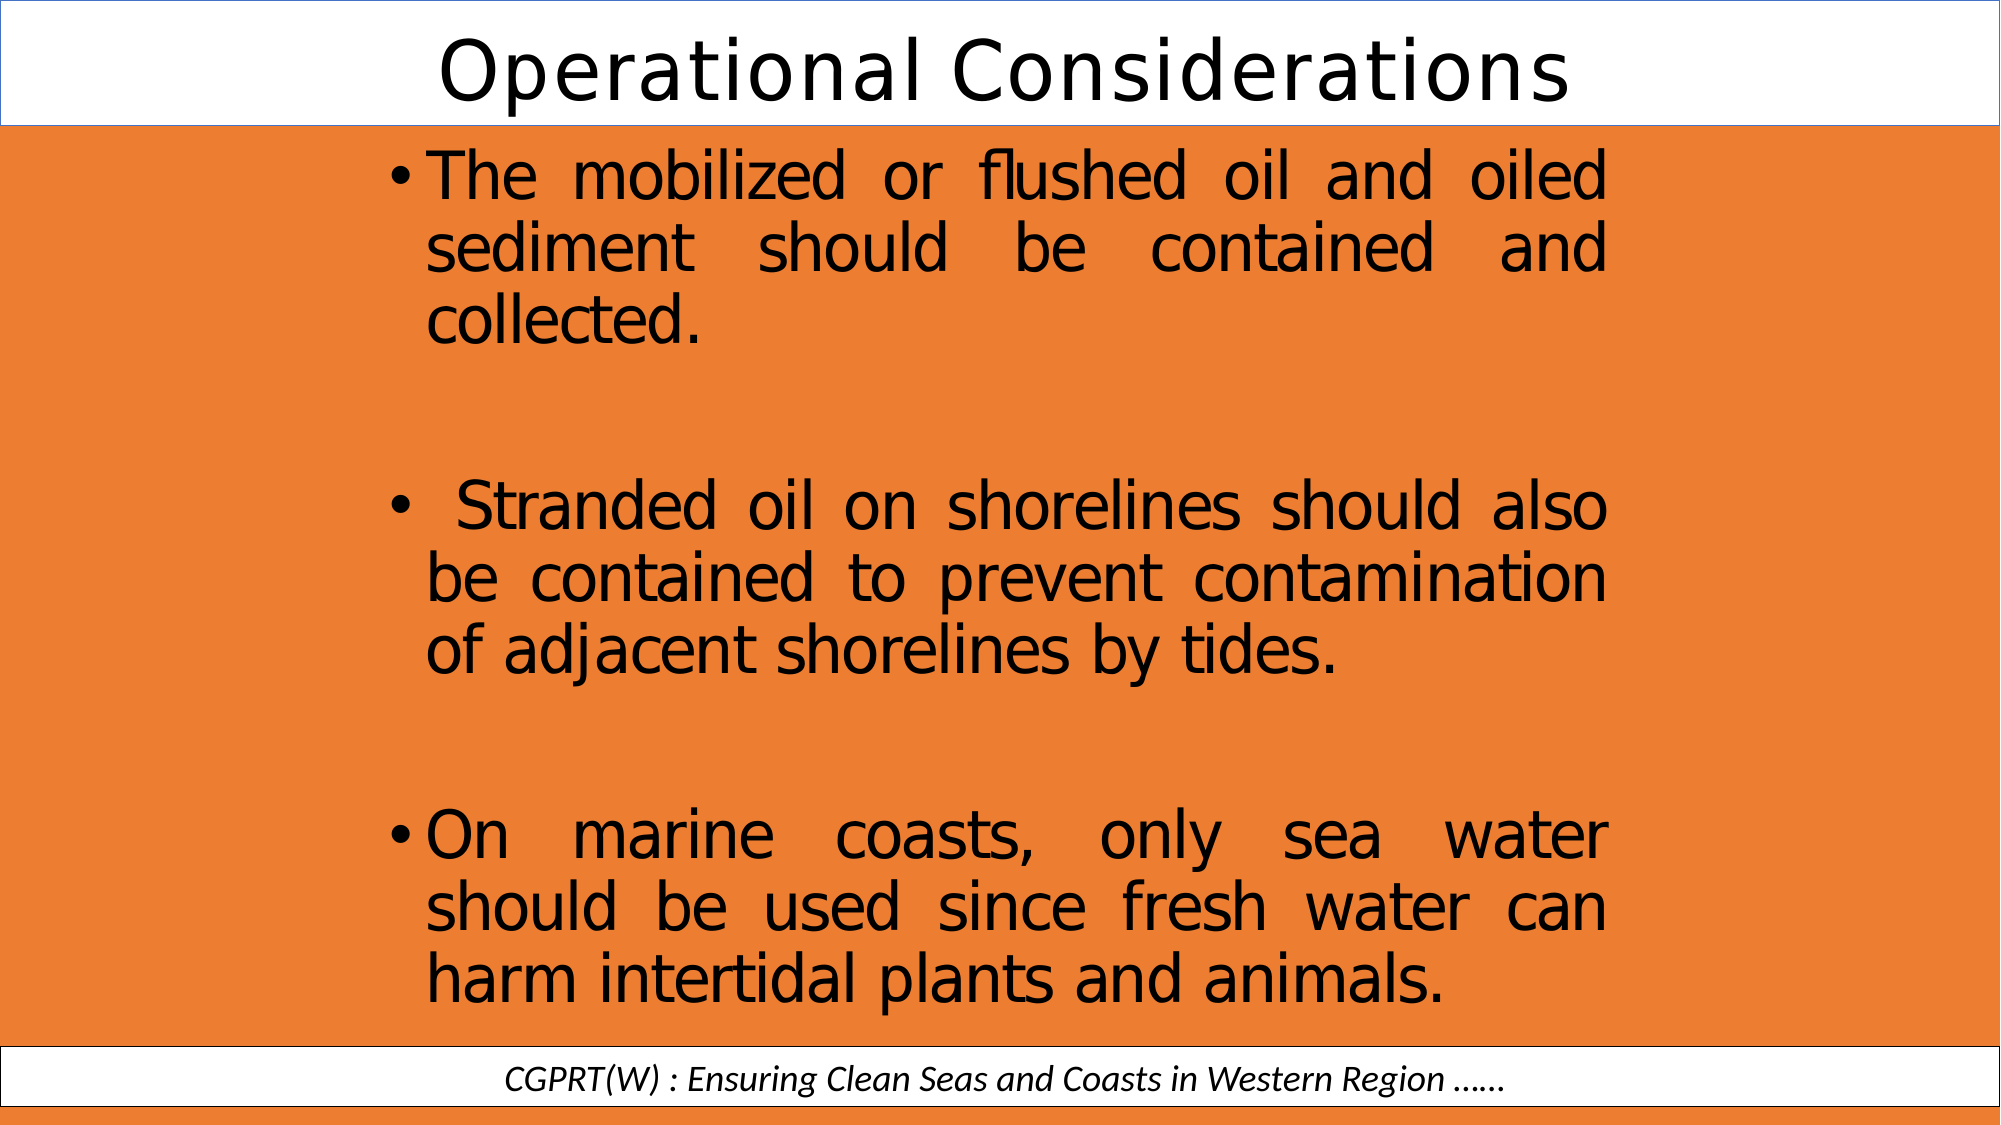

Operational Considerations
The mobilized or flushed oil and oiled sediment should be contained and collected.

 Stranded oil on shorelines should also be contained to prevent contamination of adjacent shorelines by tides.

On marine coasts, only sea water should be used since fresh water can harm intertidal plants and animals.
 CGPRT(W) : Ensuring Clean Seas and Coasts in Western Region ……